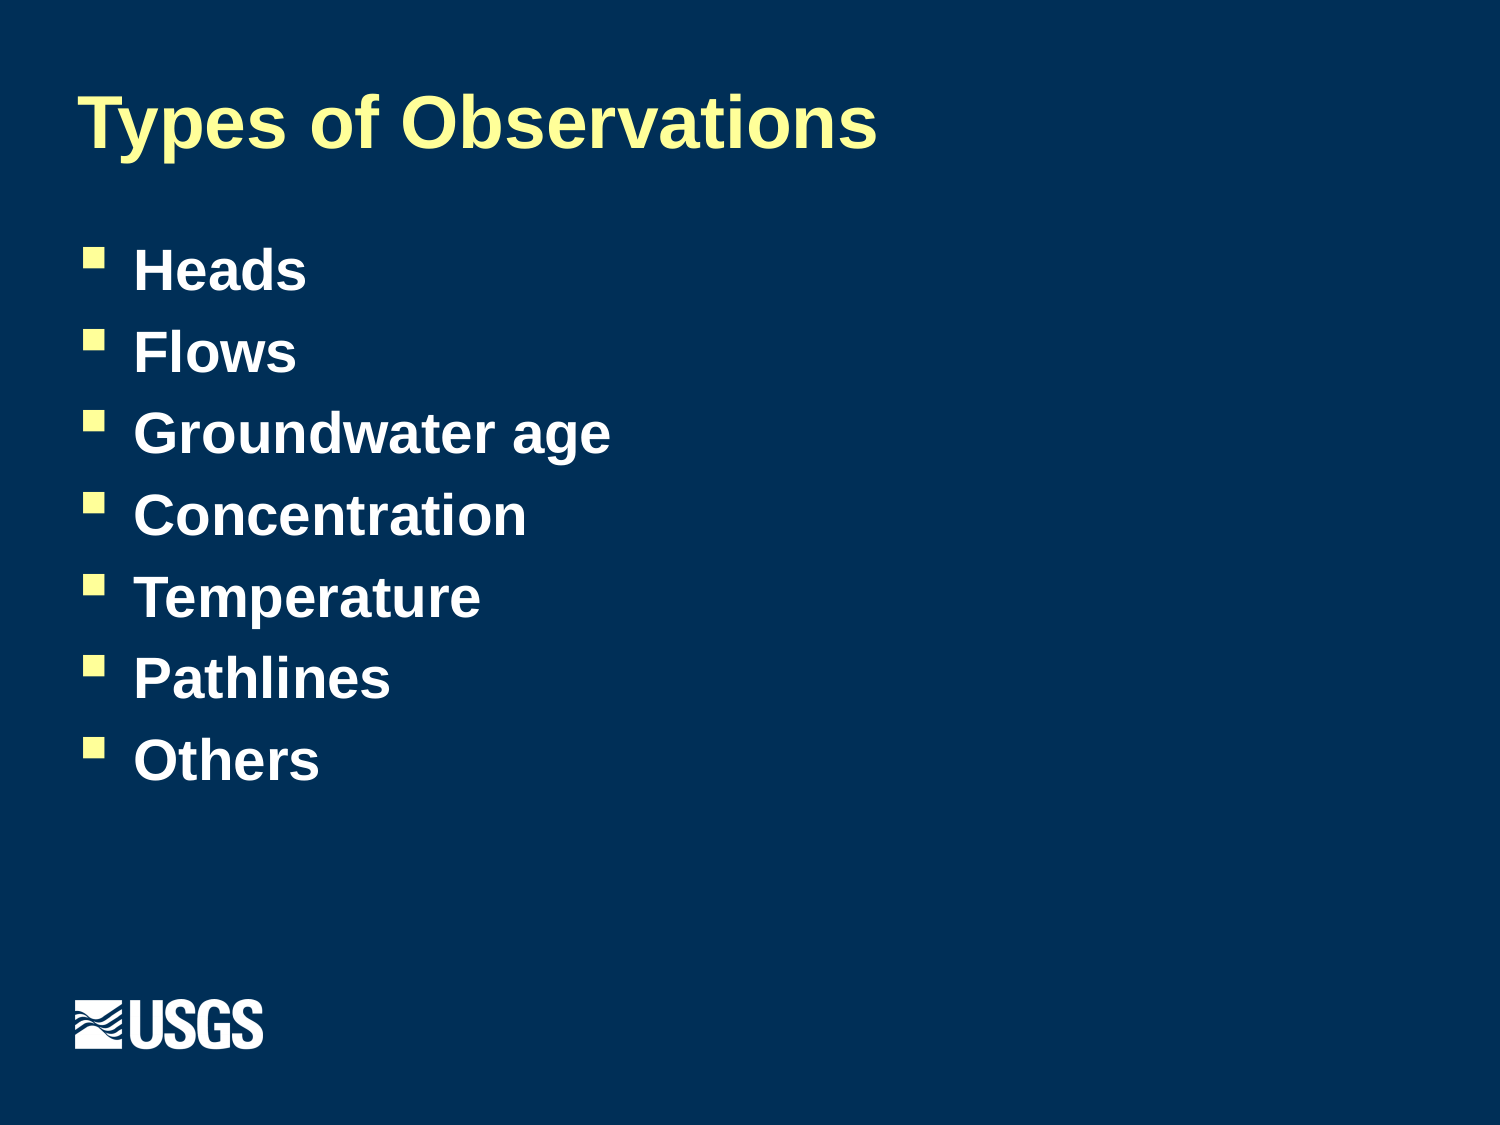

# Types of Observations
Heads
Flows
Groundwater age
Concentration
Temperature
Pathlines
Others